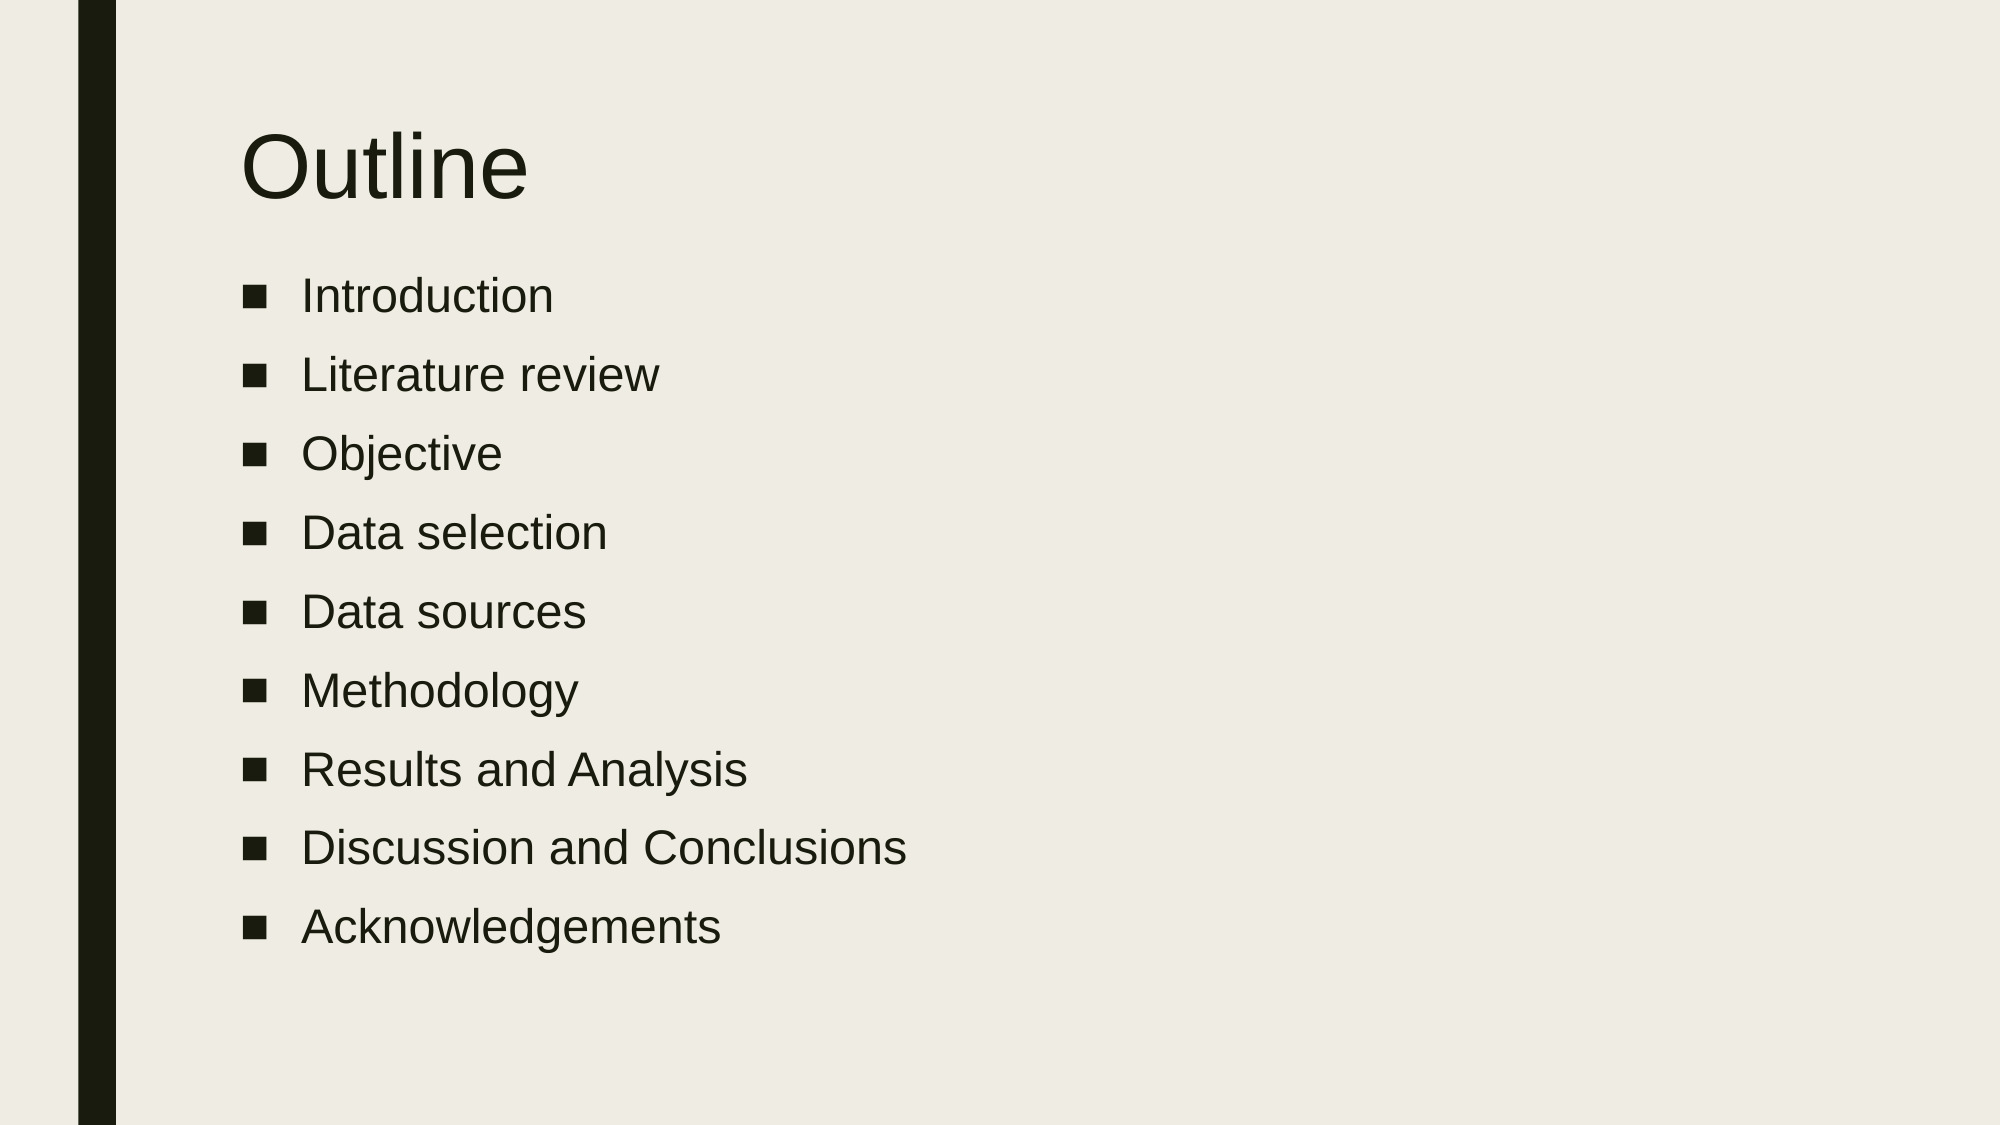

# Outline
Introduction
Literature review
Objective
Data selection
Data sources
Methodology
Results and Analysis
Discussion and Conclusions
Acknowledgements